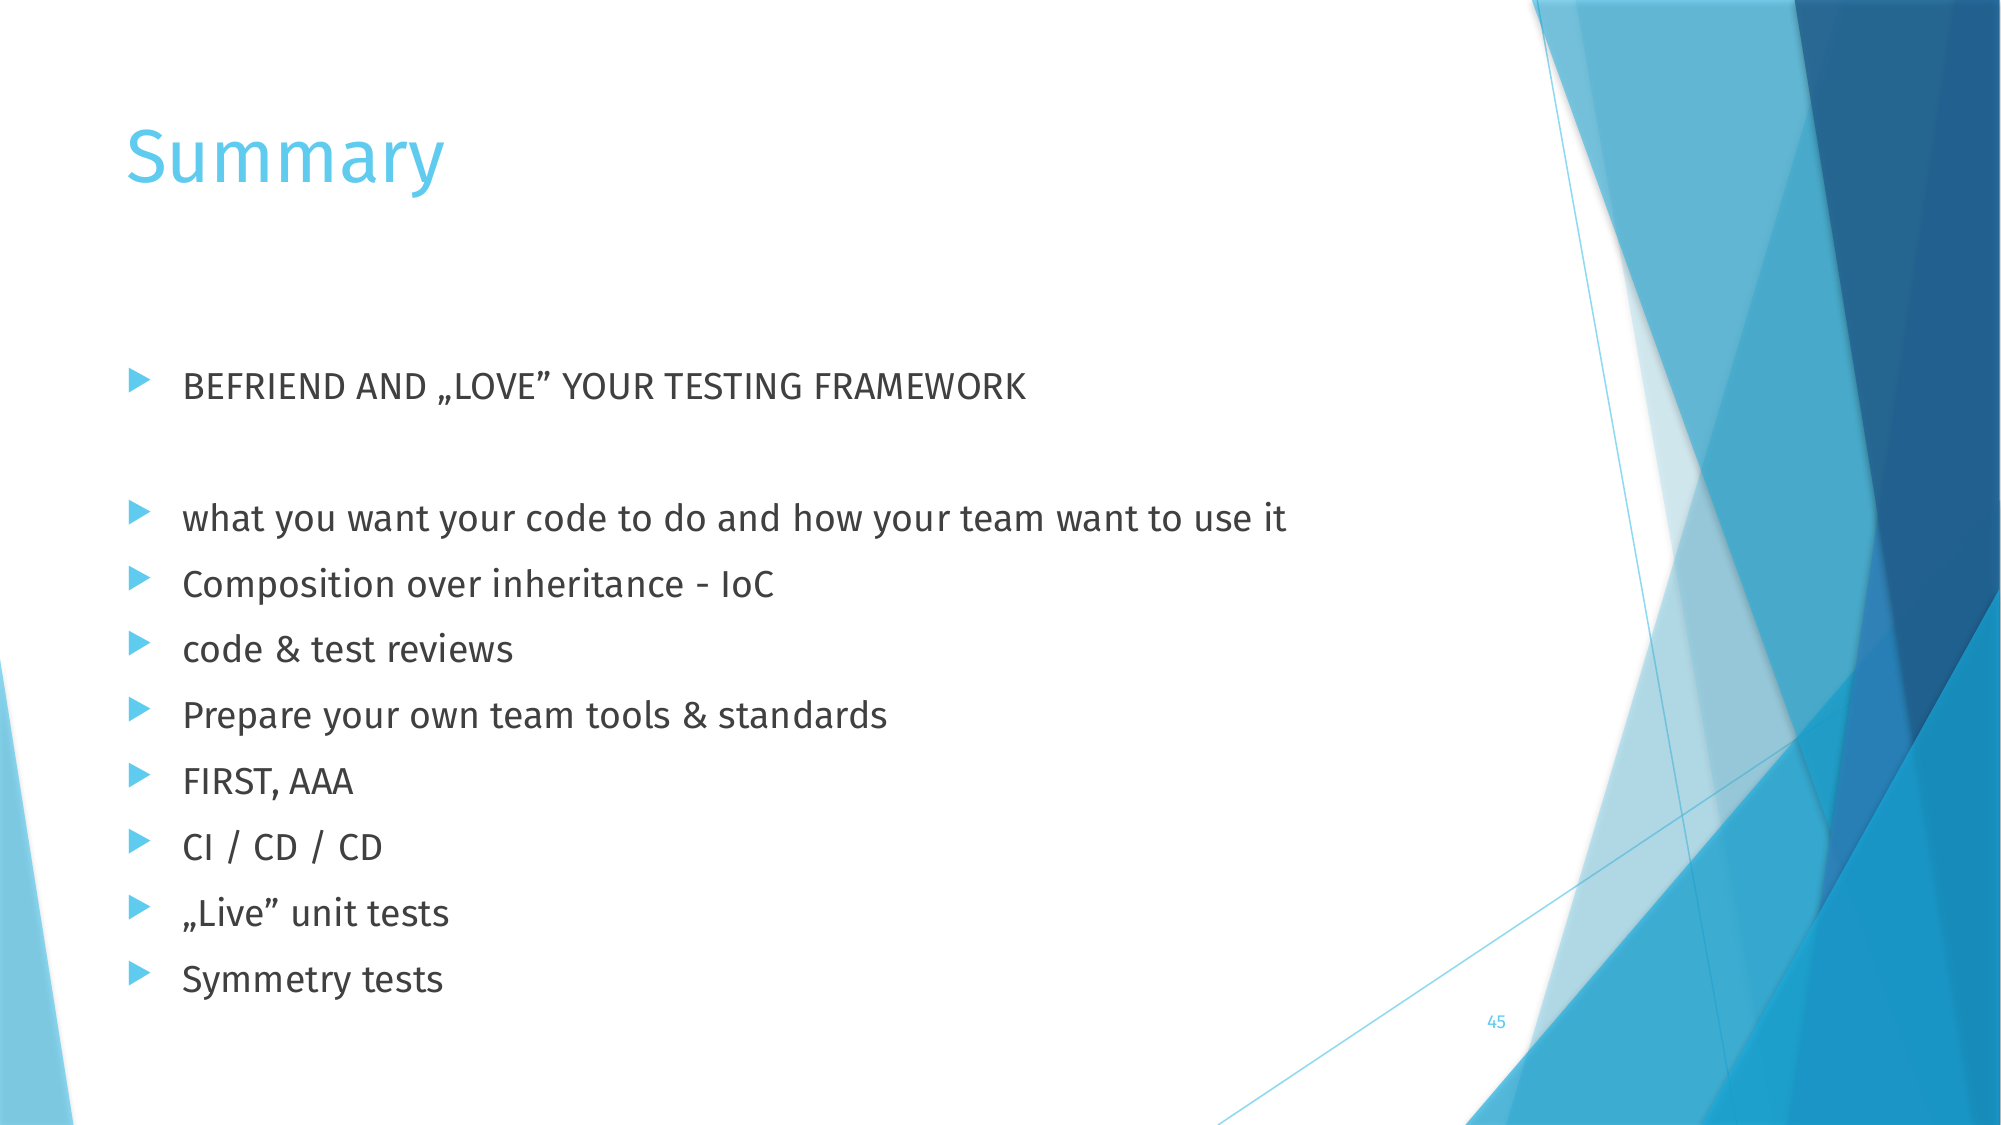

# Summary
BEFRIEND AND „LOVE” YOUR TESTING FRAMEWORK

what you want your code to do and how your team want to use it
Composition over inheritance - IoC
code & test reviews
Prepare your own team tools & standards
FIRST, AAA
CI / CD / CD
„Live” unit tests
Symmetry tests
45